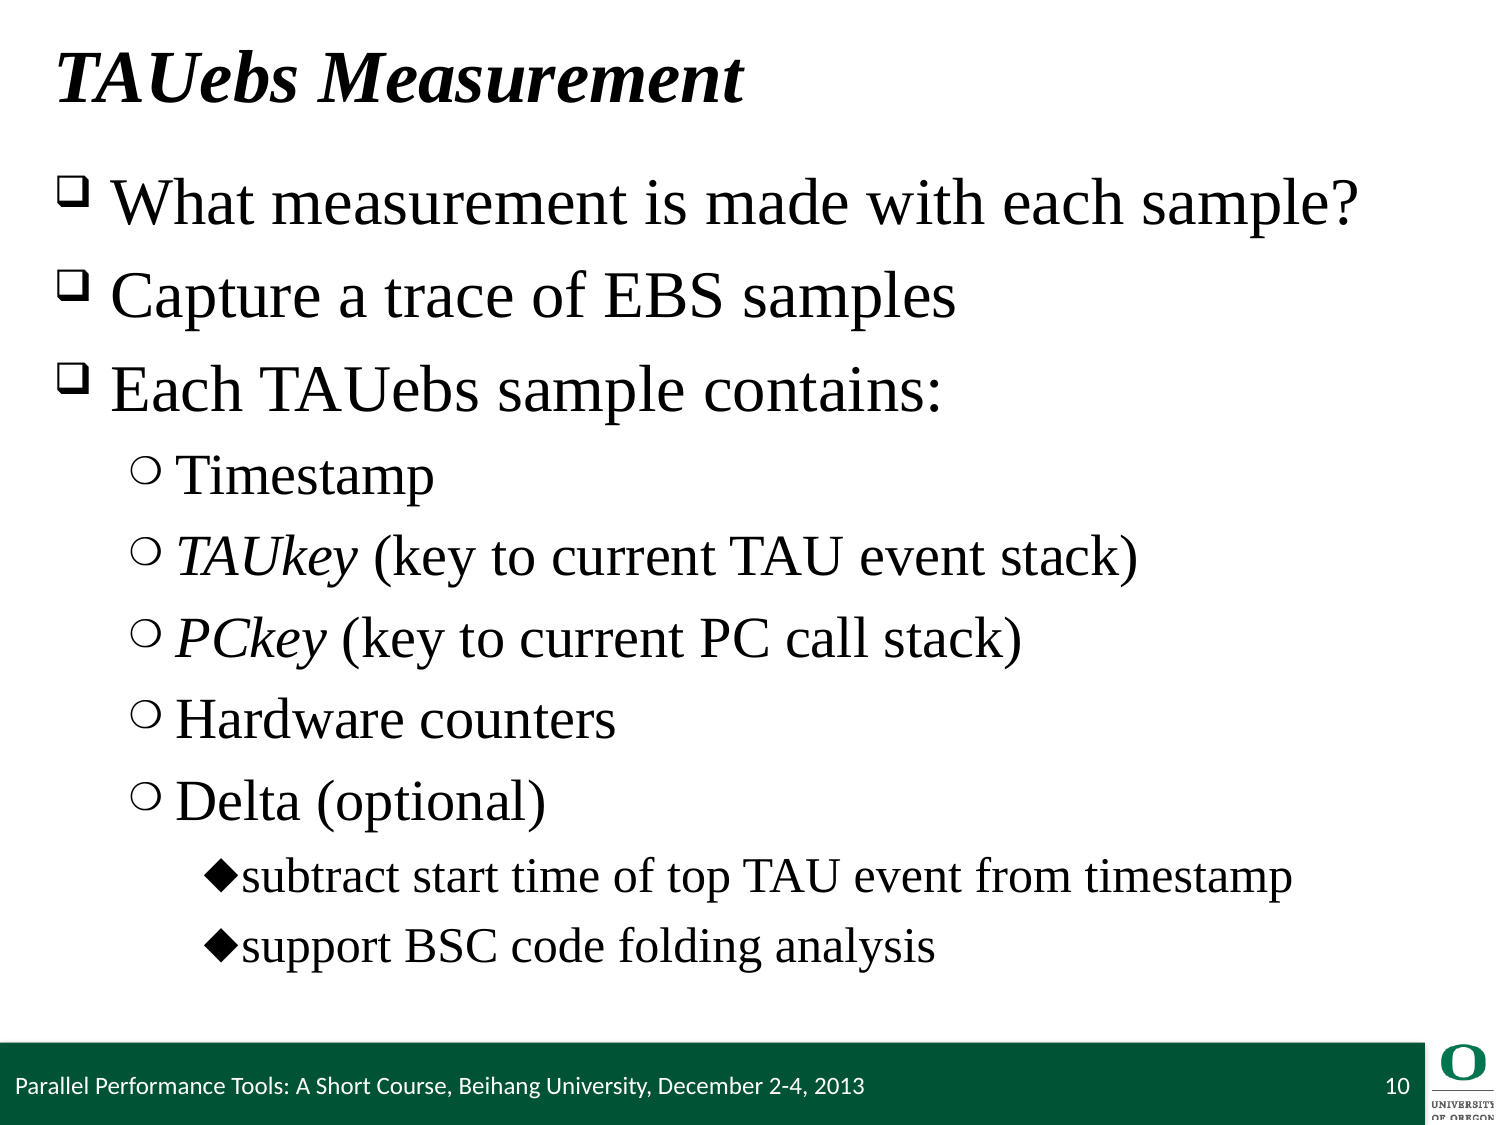

# TAUebs Measurement
What measurement is made with each sample?
Capture a trace of EBS samples
Each TAUebs sample contains:
Timestamp
TAUkey (key to current TAU event stack)
PCkey (key to current PC call stack)
Hardware counters
Delta (optional)
subtract start time of top TAU event from timestamp
support BSC code folding analysis
Parallel Performance Tools: A Short Course, Beihang University, December 2-4, 2013
10